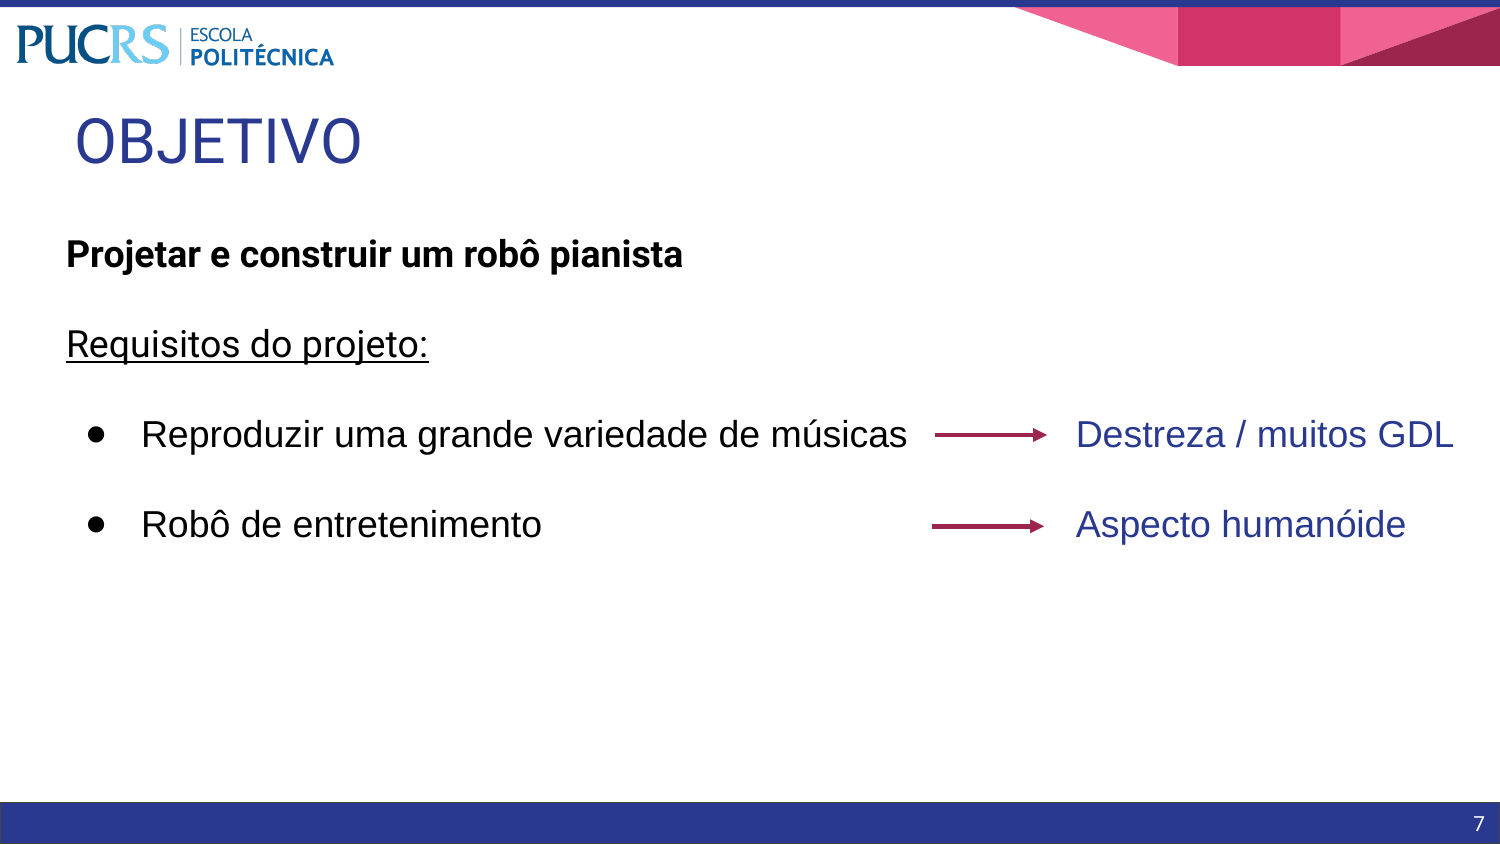

# OBJETIVO
Projetar e construir um robô pianista

Requisitos do projeto:

Reproduzir uma grande variedade de músicas

Robô de entretenimento

Destreza / muitos GDL

Aspecto humanóide
7